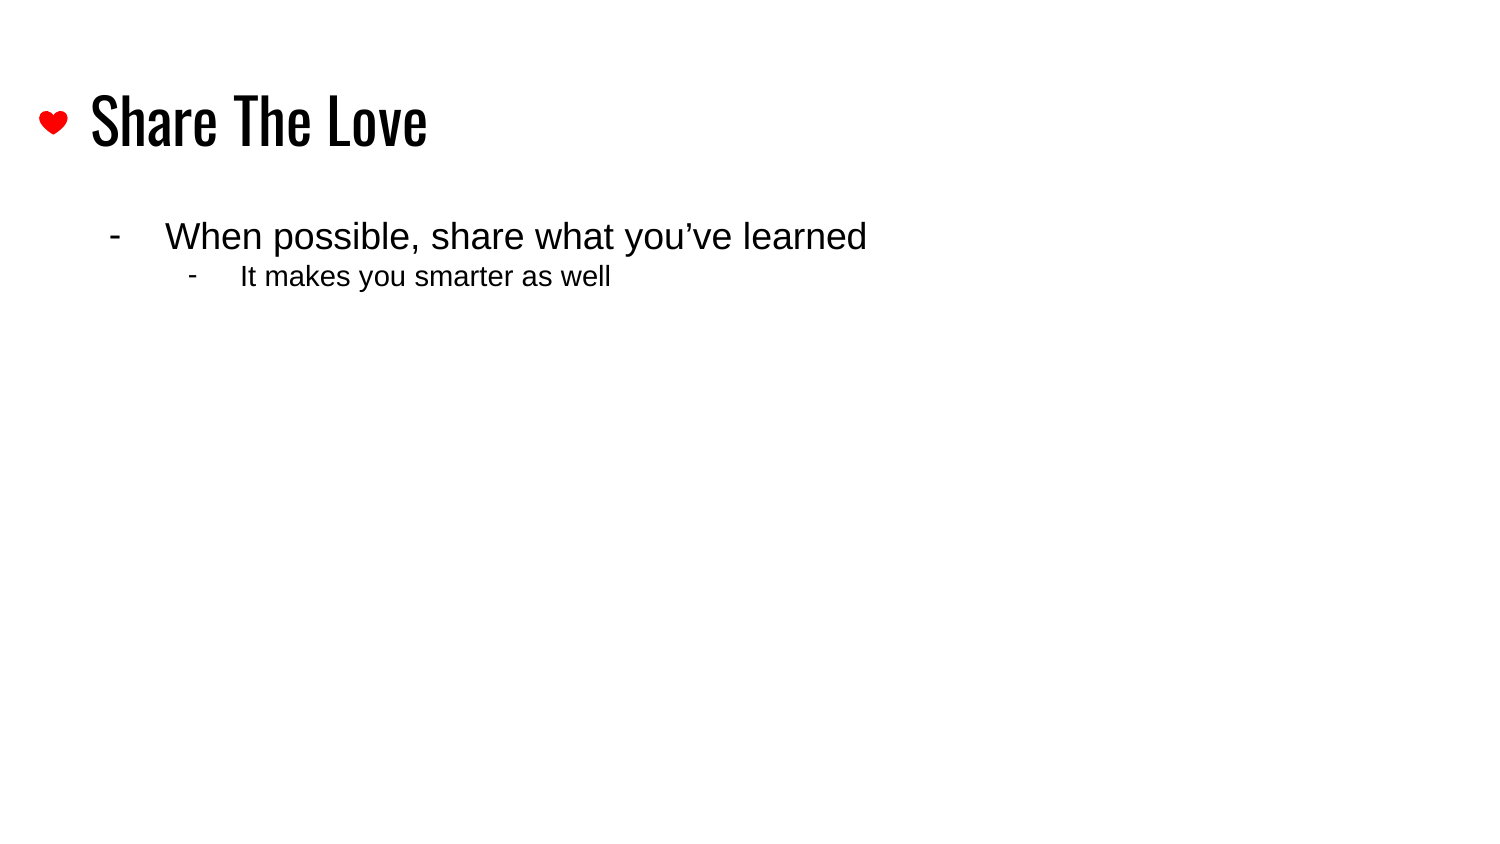

# Share The Love
When possible, share what you’ve learned
It makes you smarter as well